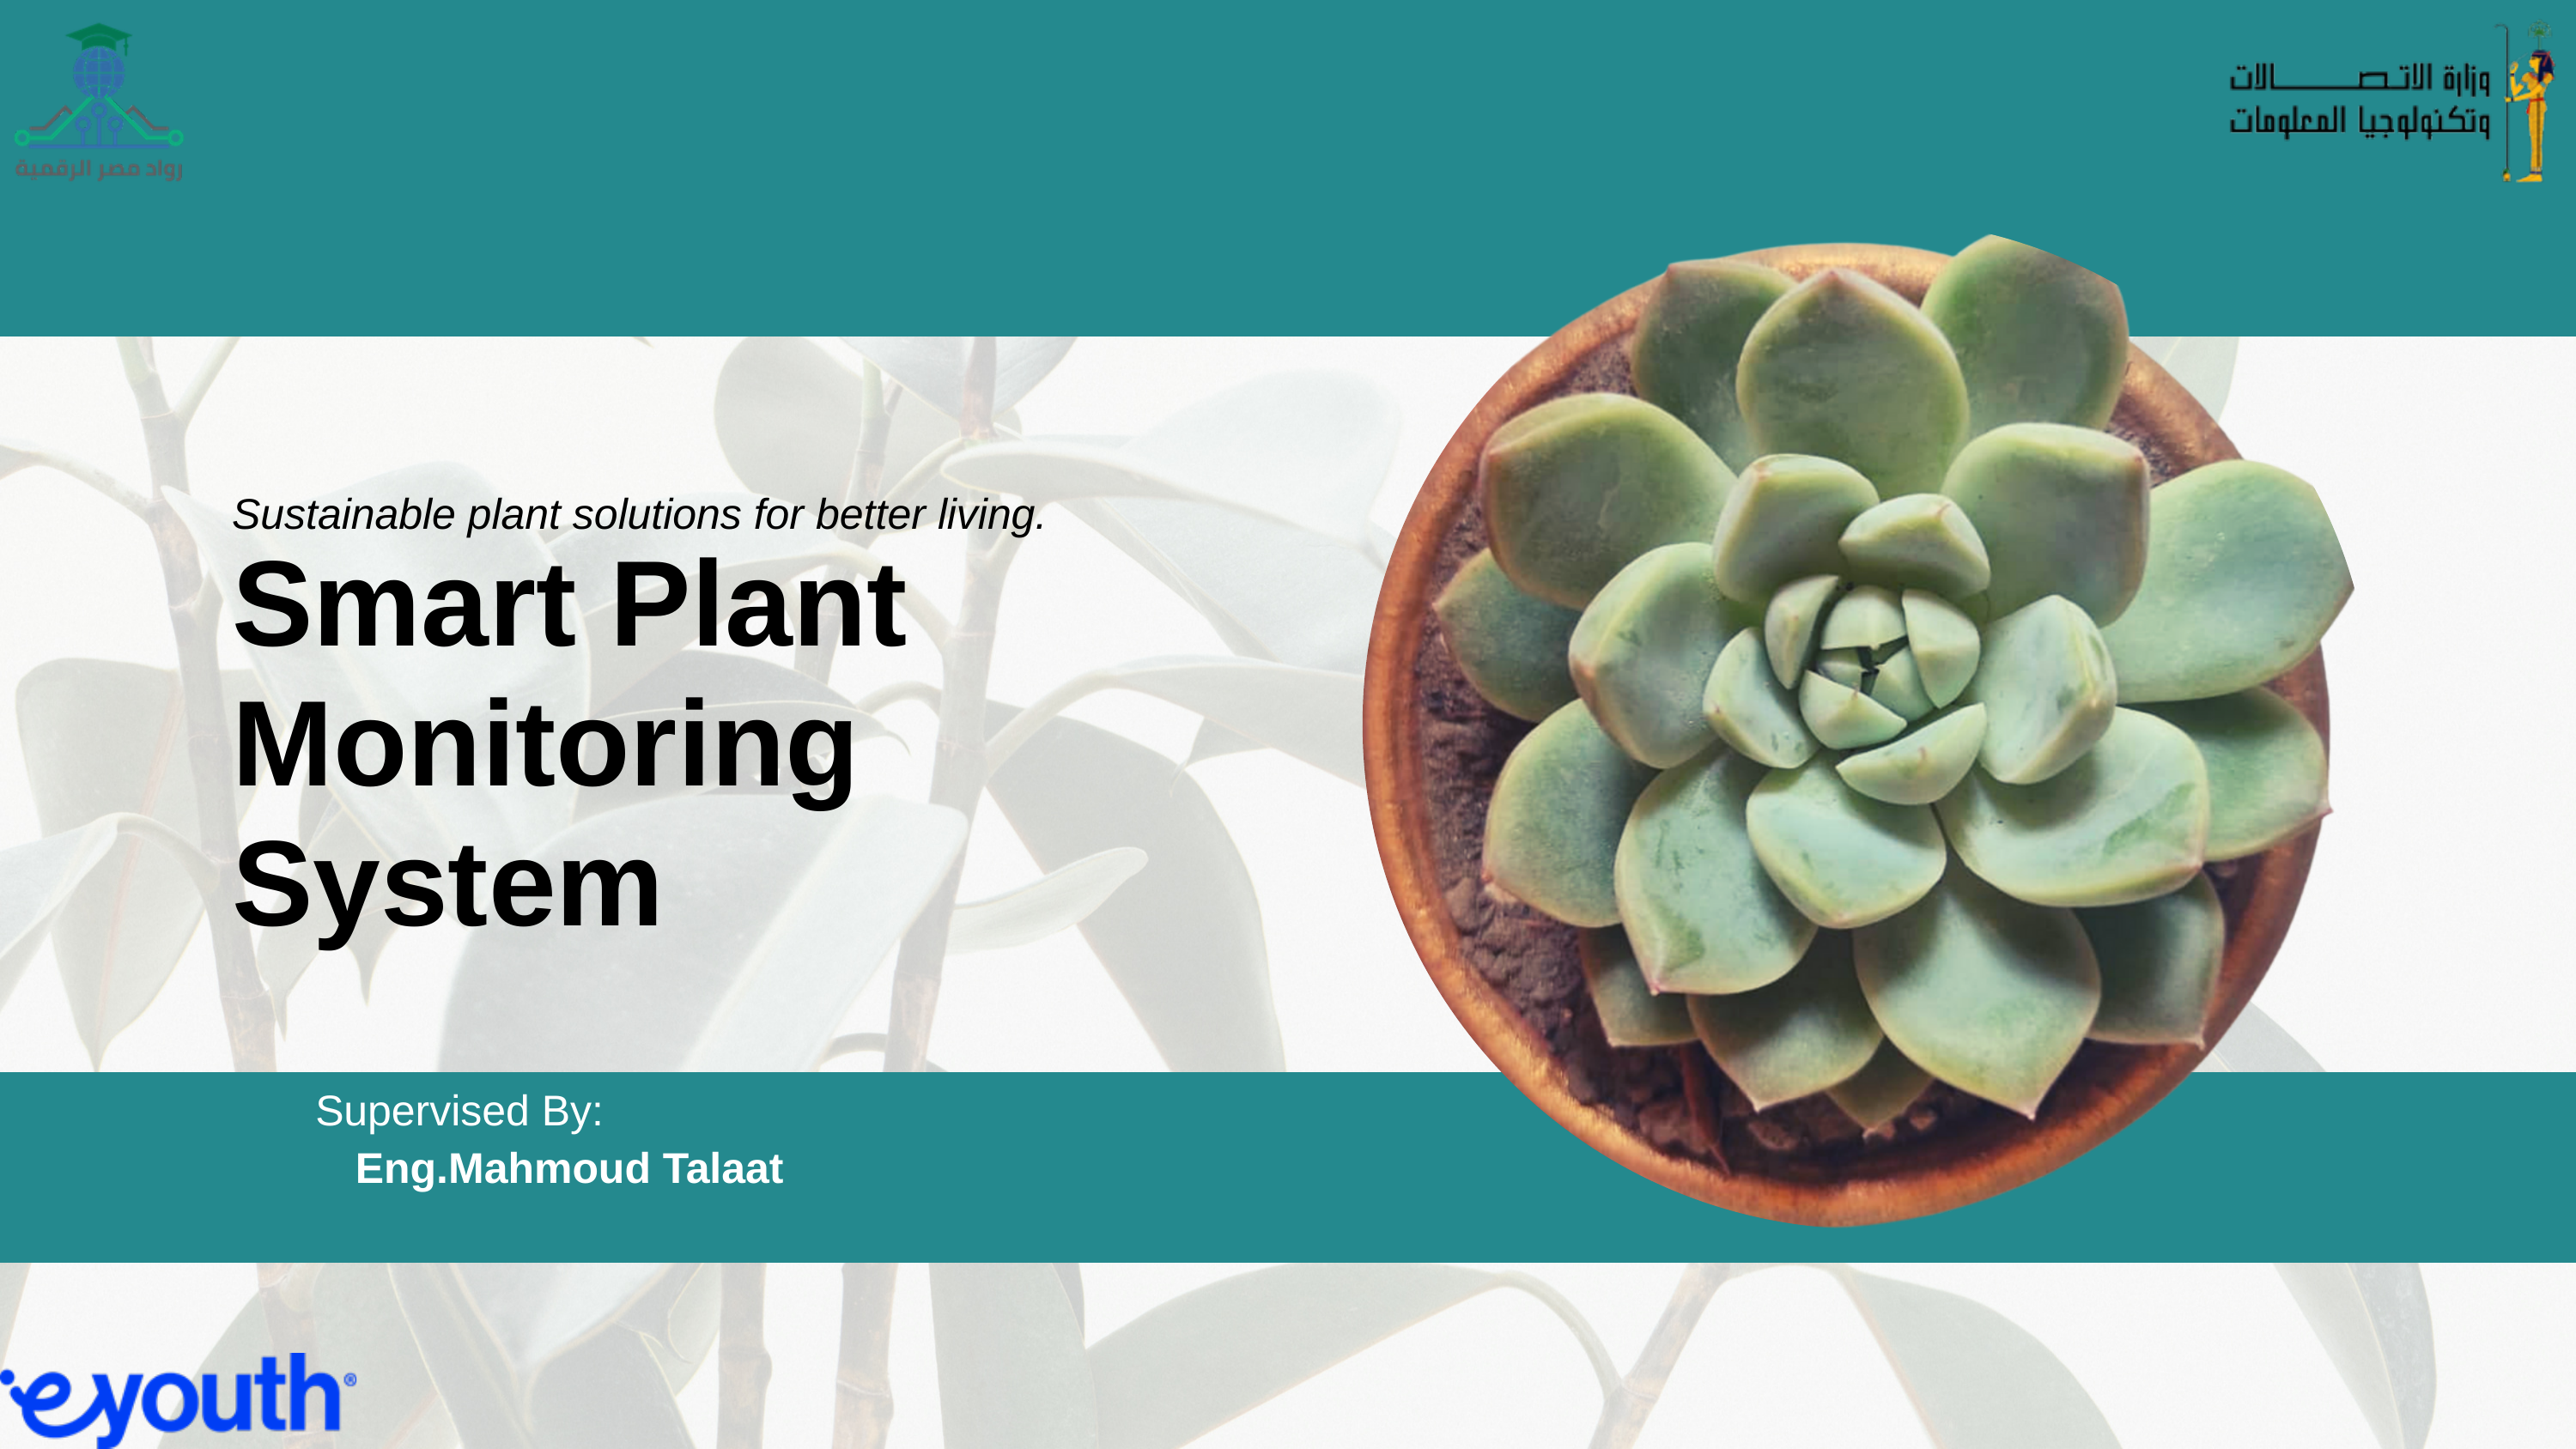

Sustainable plant solutions for better living.
Smart Plant Monitoring System

Supervised By:
Eng.Mahmoud Talaat